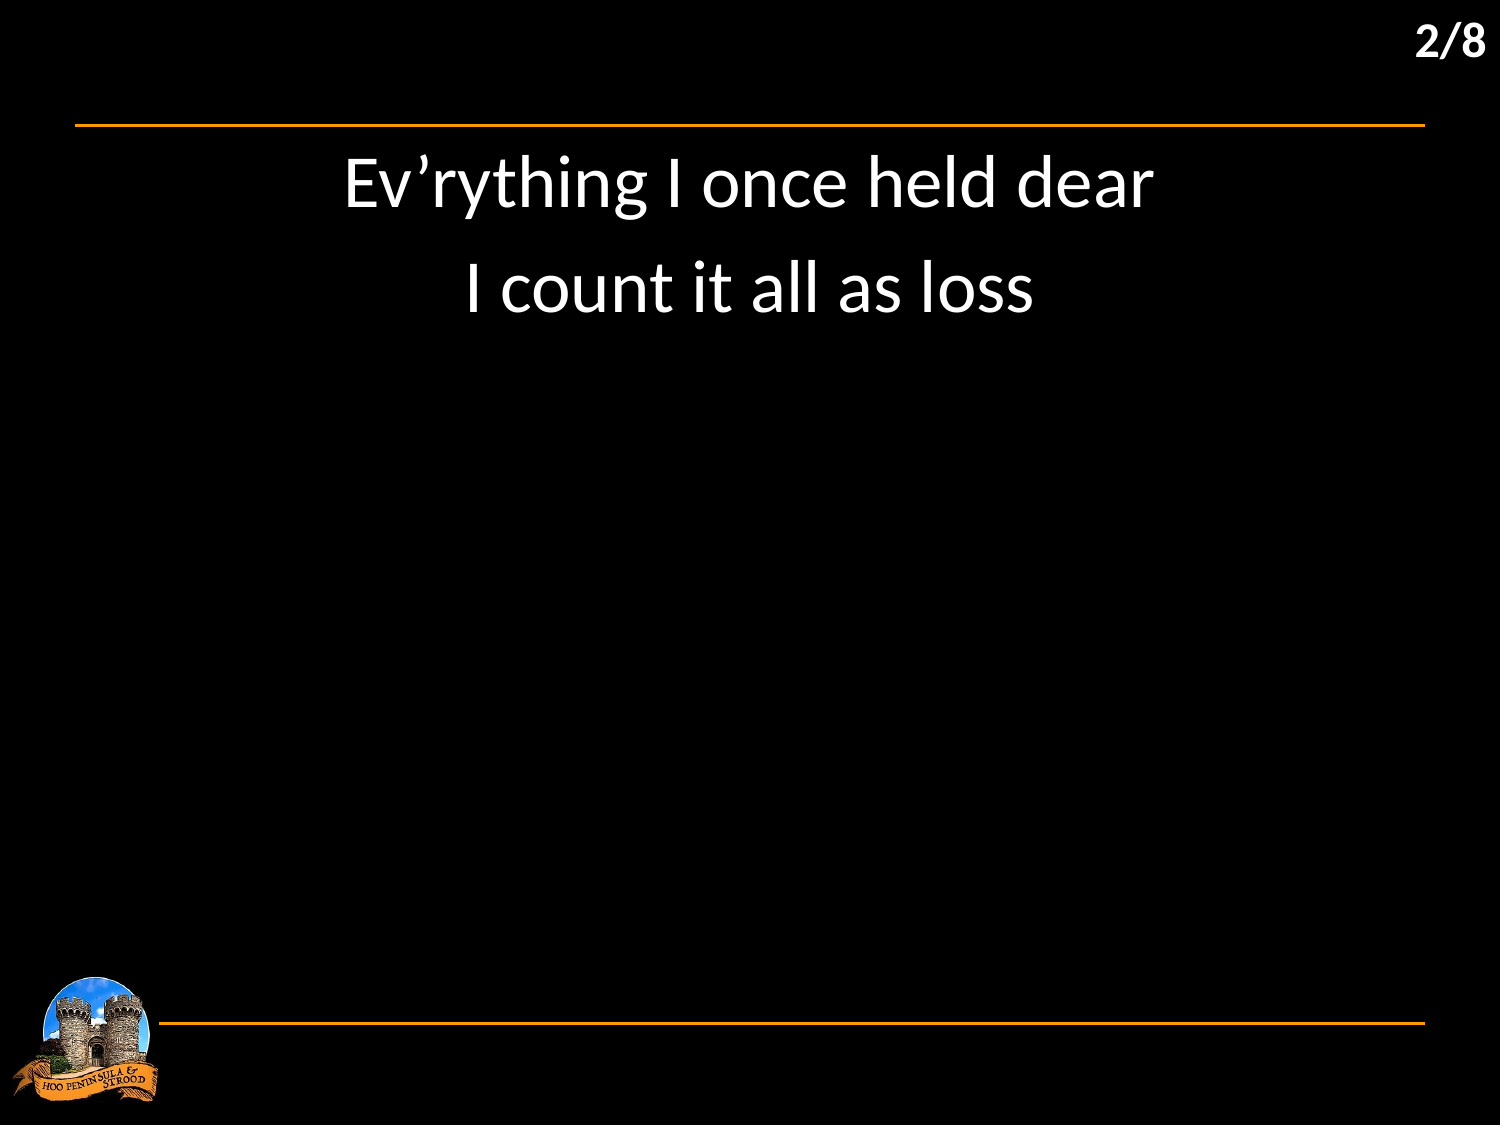

2/8
Ev’rything I once held dear
I count it all as loss